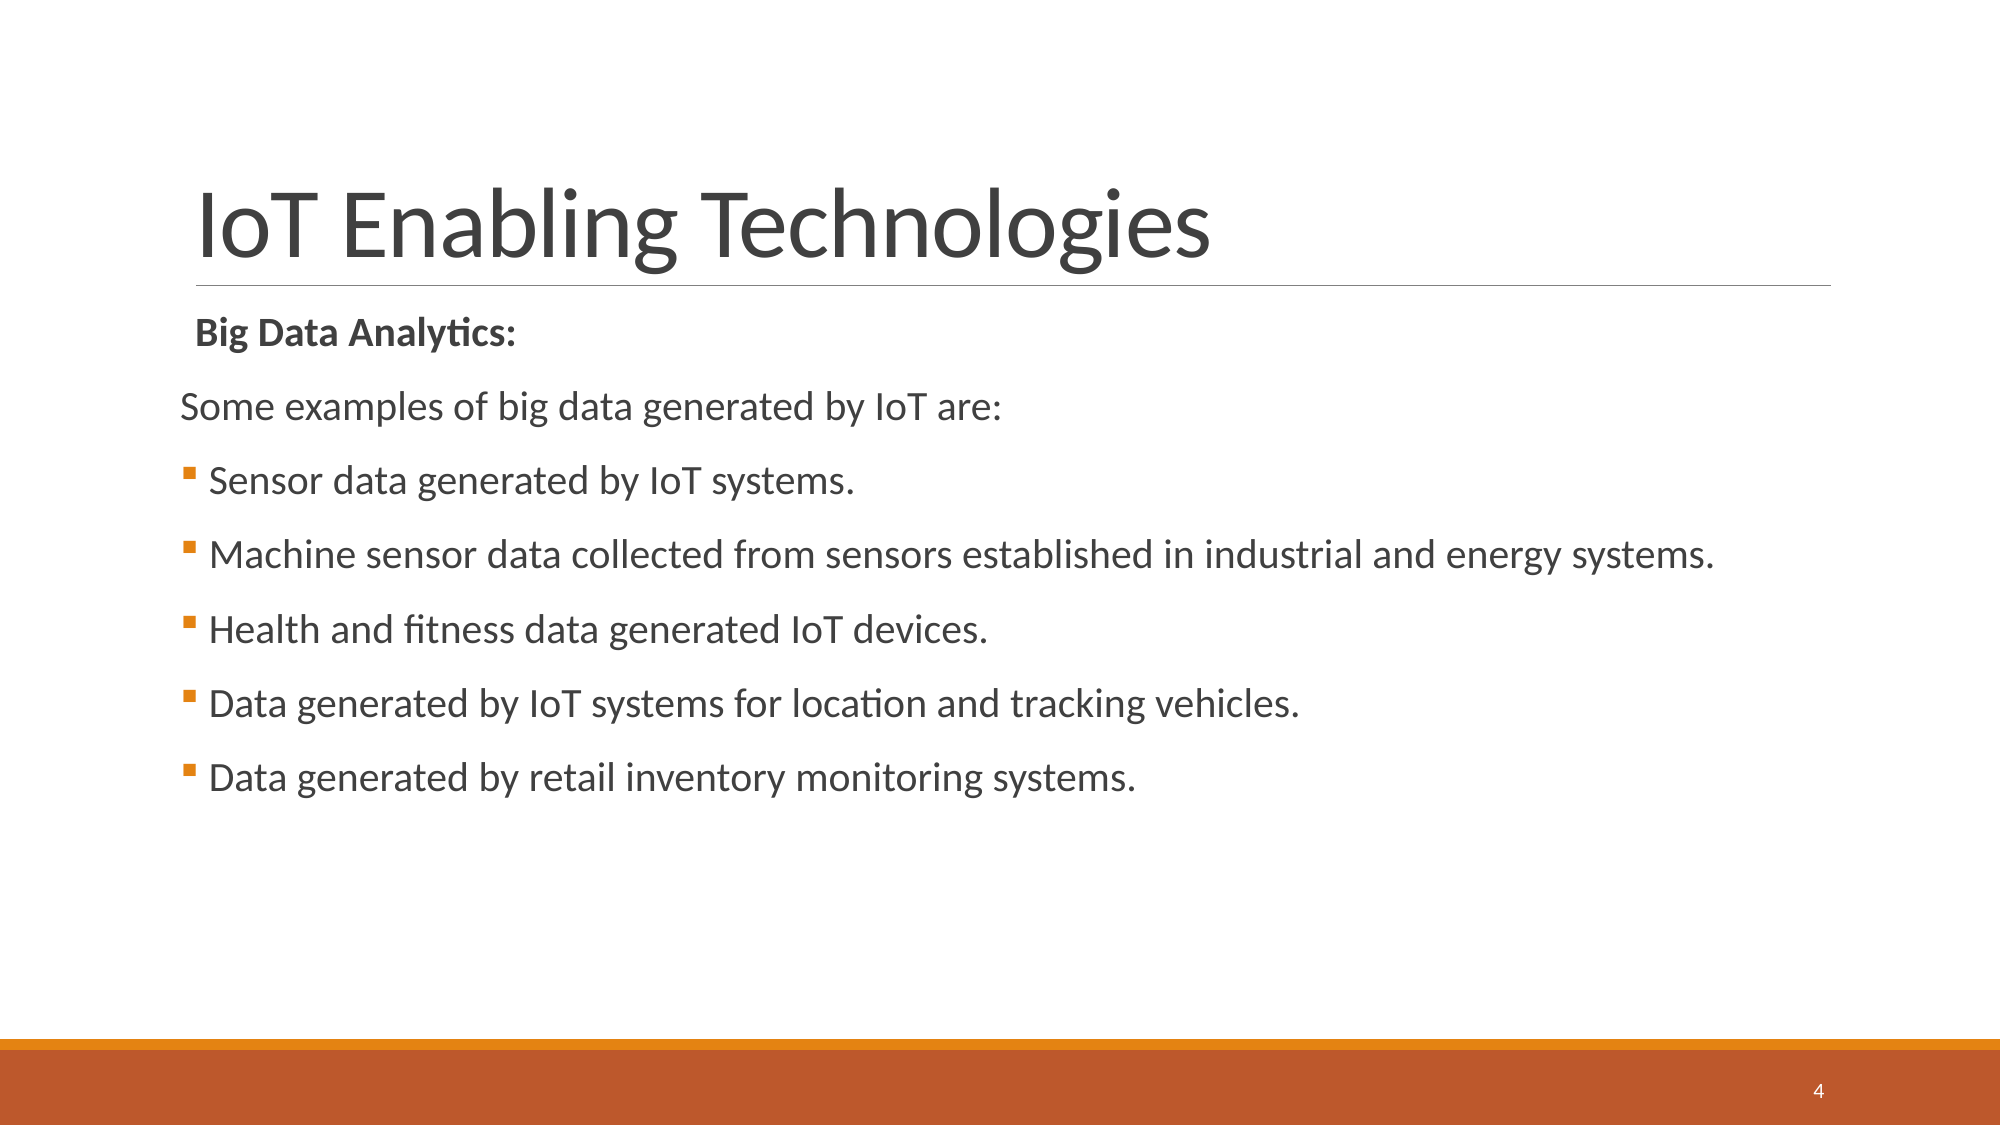

# IoT Enabling Technologies
Big Data Analytics:
Some examples of big data generated by IoT are:
 Sensor data generated by IoT systems.
 Machine sensor data collected from sensors established in industrial and energy systems.
 Health and fitness data generated IoT devices.
 Data generated by IoT systems for location and tracking vehicles.
 Data generated by retail inventory monitoring systems.
4